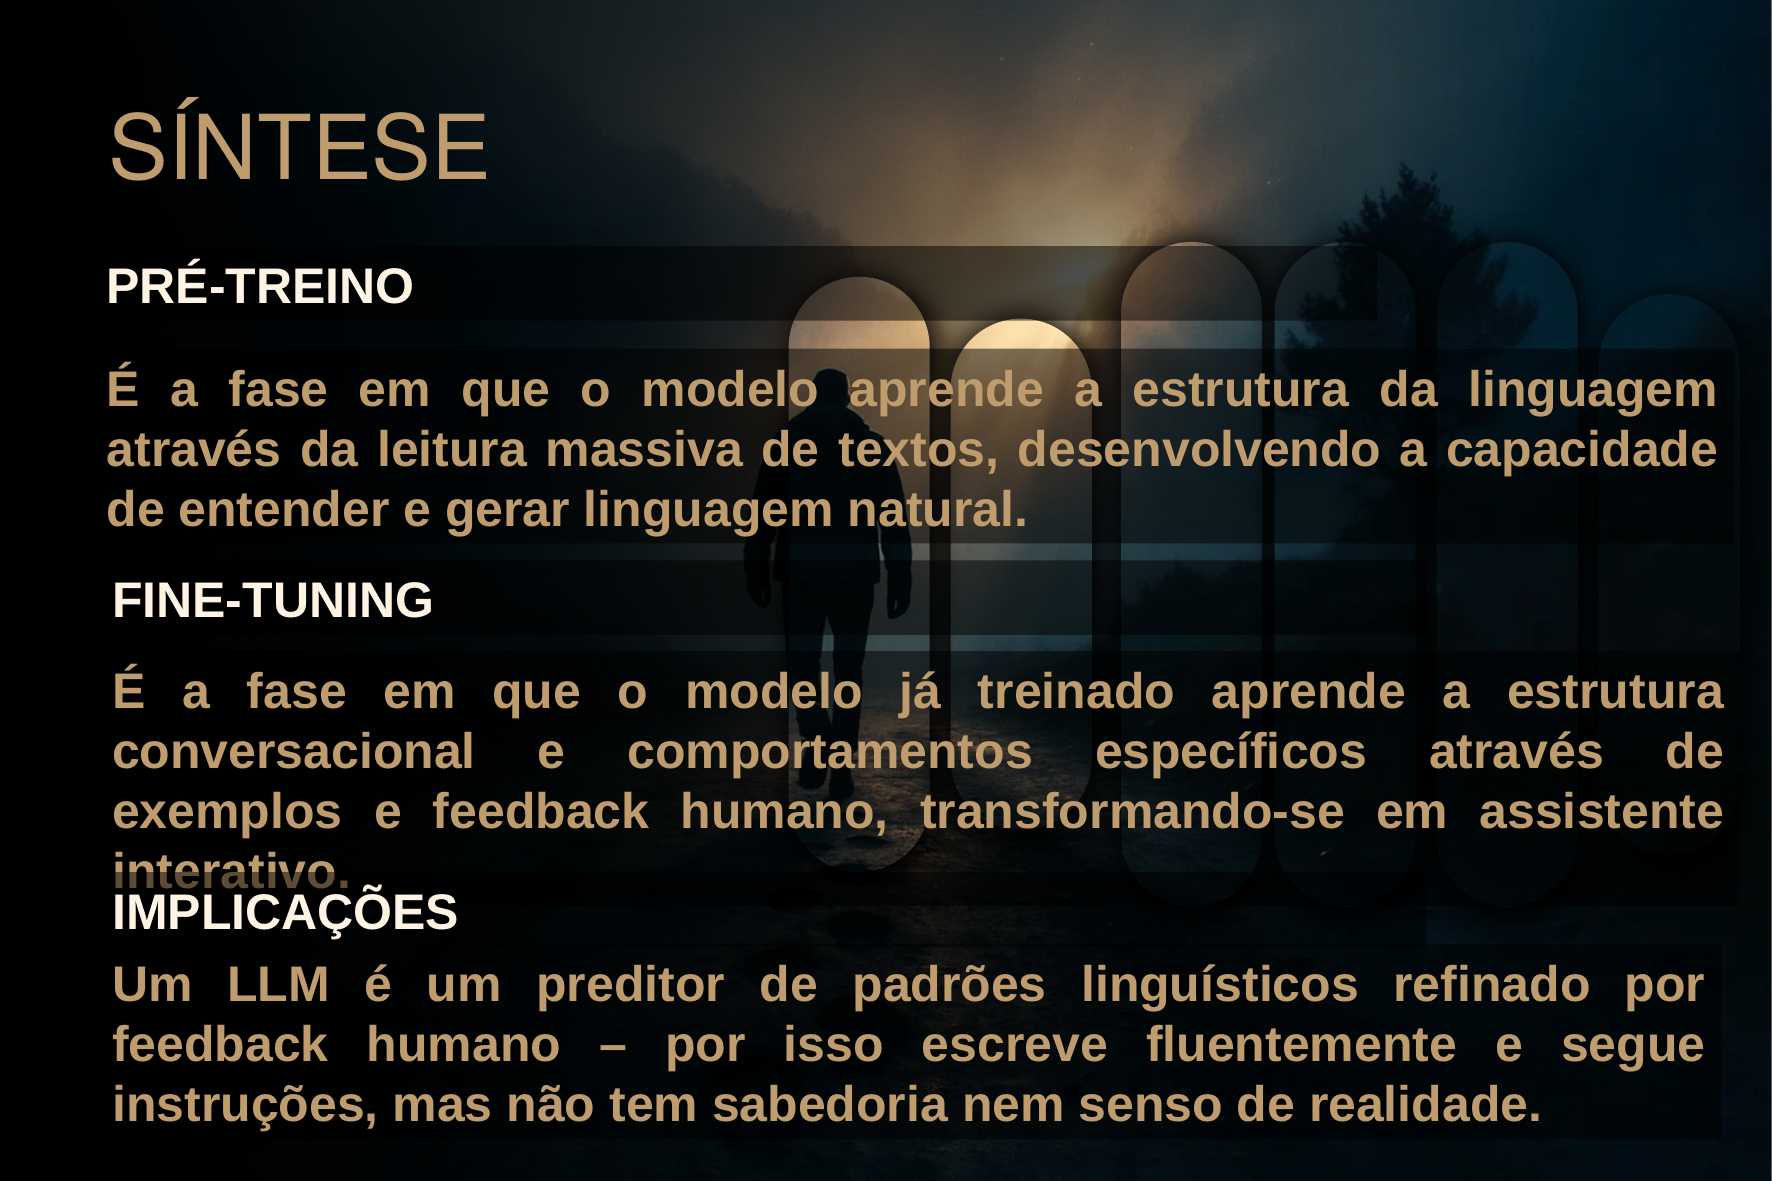

SÍNTESE

PRÉ-TREINO

É a fase em que o modelo aprende a estrutura da linguagem através da leitura massiva de textos, desenvolvendo a capacidade de entender e gerar linguagem natural.
FINE-TUNING
É a fase em que o modelo já treinado aprende a estrutura conversacional e comportamentos específicos através de exemplos e feedback humano, transformando-se em assistente interativo.
IMPLICAÇÕES
Um LLM é um preditor de padrões linguísticos refinado por feedback humano – por isso escreve fluentemente e segue instruções, mas não tem sabedoria nem senso de realidade.